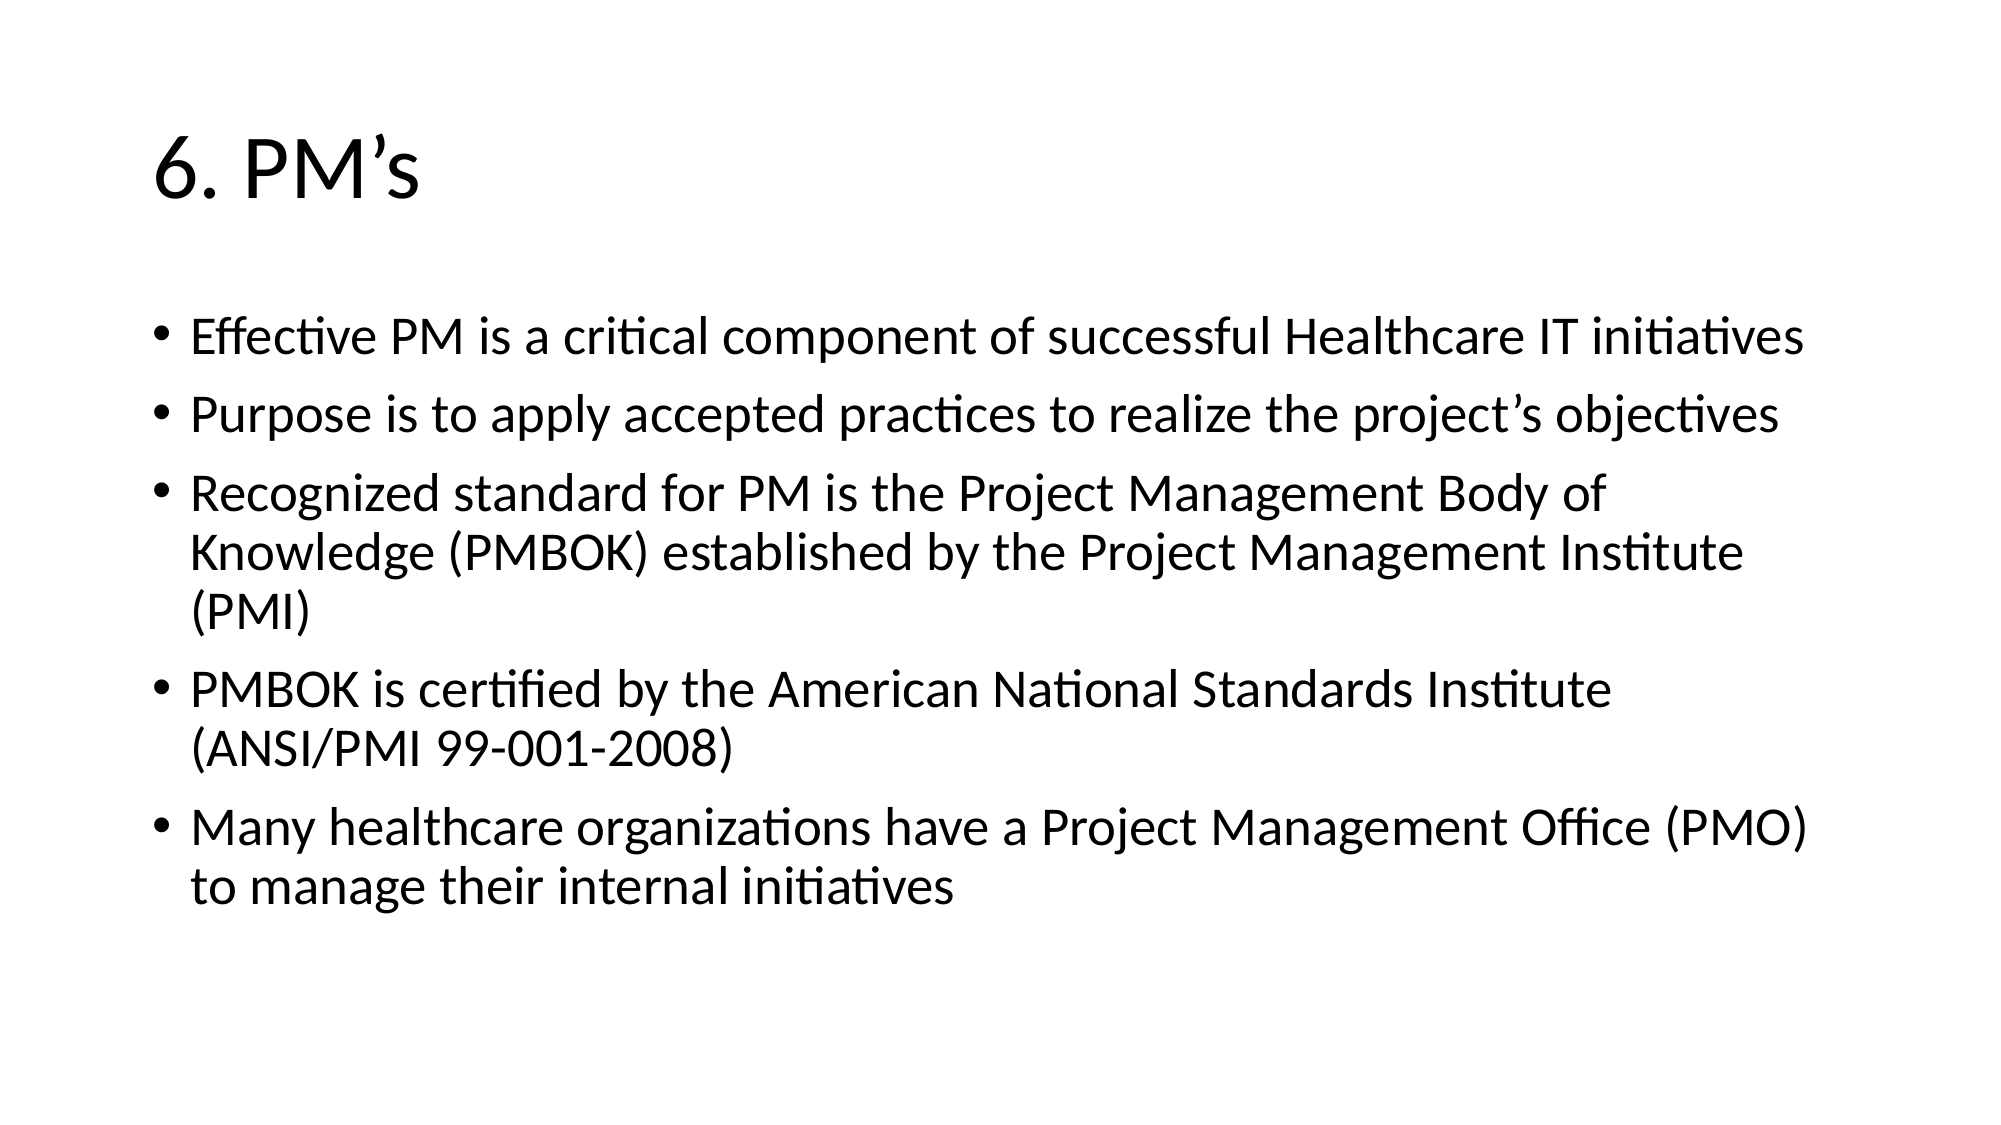

# 6. PM’s
Effective PM is a critical component of successful Healthcare IT initiatives
Purpose is to apply accepted practices to realize the project’s objectives
Recognized standard for PM is the Project Management Body of Knowledge (PMBOK) established by the Project Management Institute (PMI)
PMBOK is certified by the American National Standards Institute (ANSI/PMI 99-001-2008)
Many healthcare organizations have a Project Management Office (PMO) to manage their internal initiatives